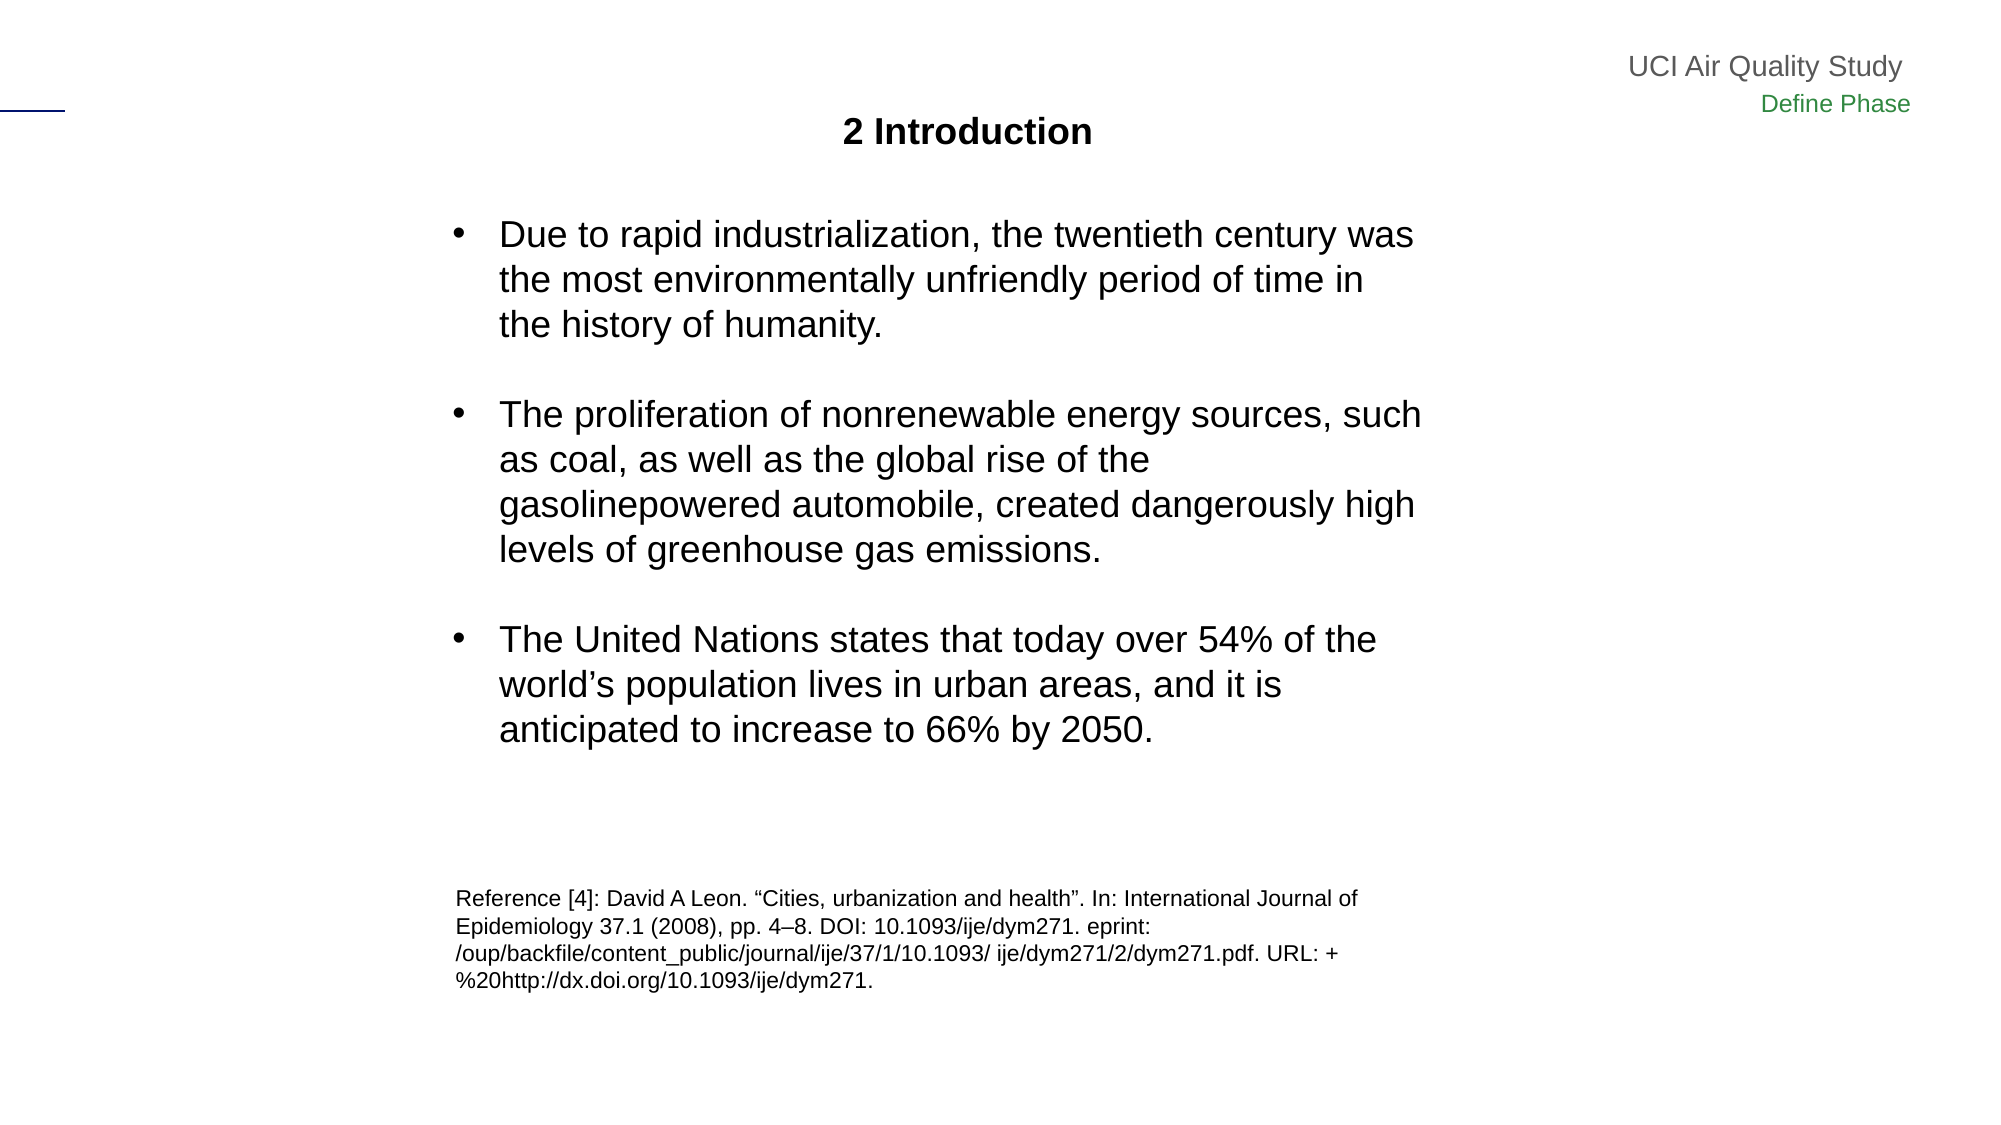

#
UCI Air Quality Study

Define Phase
2 Introduction
Due to rapid industrialization, the twentieth century was the most environmentally unfriendly period of time in the history of humanity.

The proliferation of nonrenewable energy sources, such as coal, as well as the global rise of the gasolinepowered automobile, created dangerously high levels of greenhouse gas emissions.

The United Nations states that today over 54% of the world’s population lives in urban areas, and it is anticipated to increase to 66% by 2050.
Reference [4]: David A Leon. “Cities, urbanization and health”. In: International Journal of Epidemiology 37.1 (2008), pp. 4–8. DOI: 10.1093/ije/dym271. eprint: /oup/backfile/content_public/journal/ije/37/1/10.1093/ ije/dym271/2/dym271.pdf. URL: +%20http://dx.doi.org/10.1093/ije/dym271.